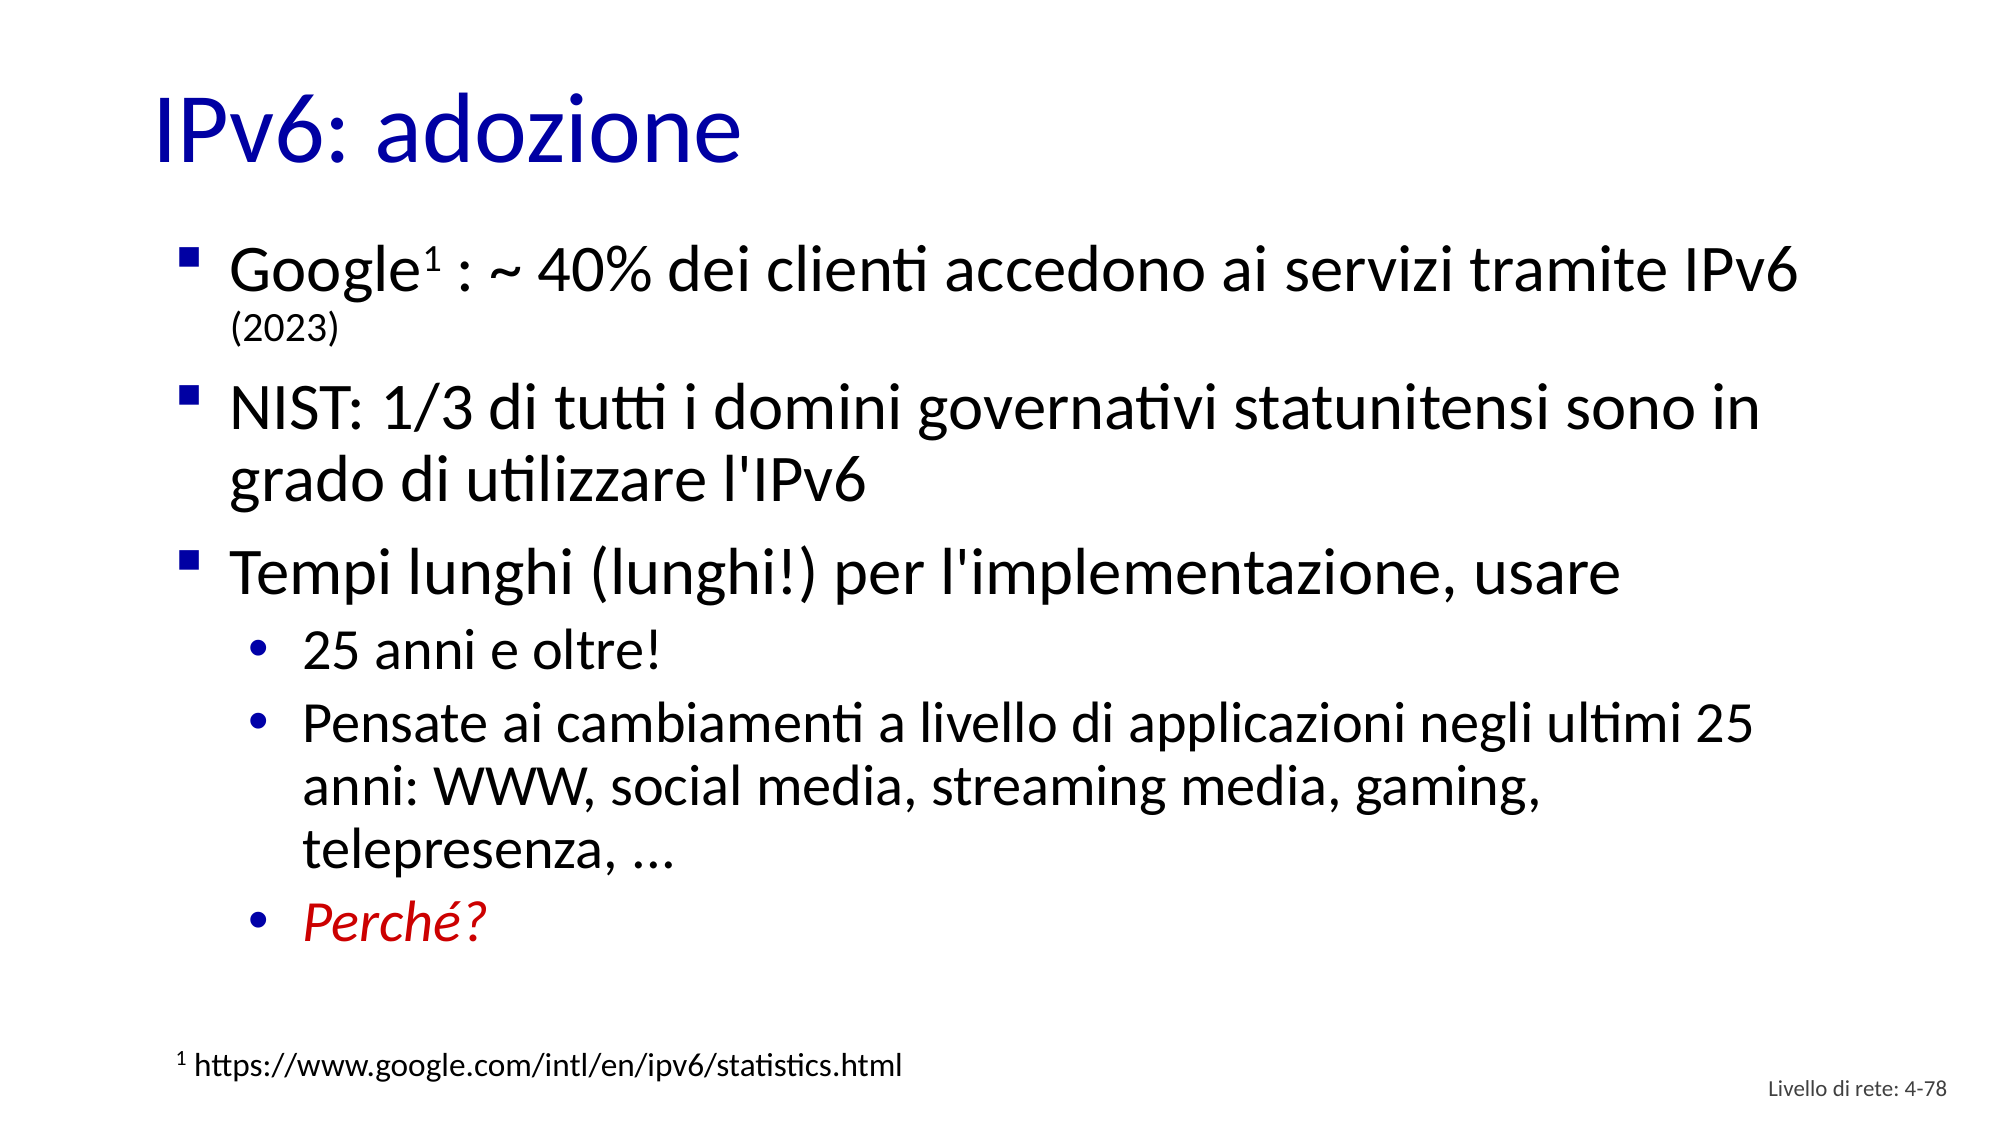

# IPv6: adozione
Google1 : ~ 40% dei clienti accedono ai servizi tramite IPv6 (2023)
NIST: 1/3 di tutti i domini governativi statunitensi sono in grado di utilizzare l'IPv6
Tempi lunghi (lunghi!) per l'implementazione, usare
25 anni e oltre!
Pensate ai cambiamenti a livello di applicazioni negli ultimi 25 anni: WWW, social media, streaming media, gaming, telepresenza, ...
Perché?
1 https://www.google.com/intl/en/ipv6/statistics.html
Livello di rete: 4-78